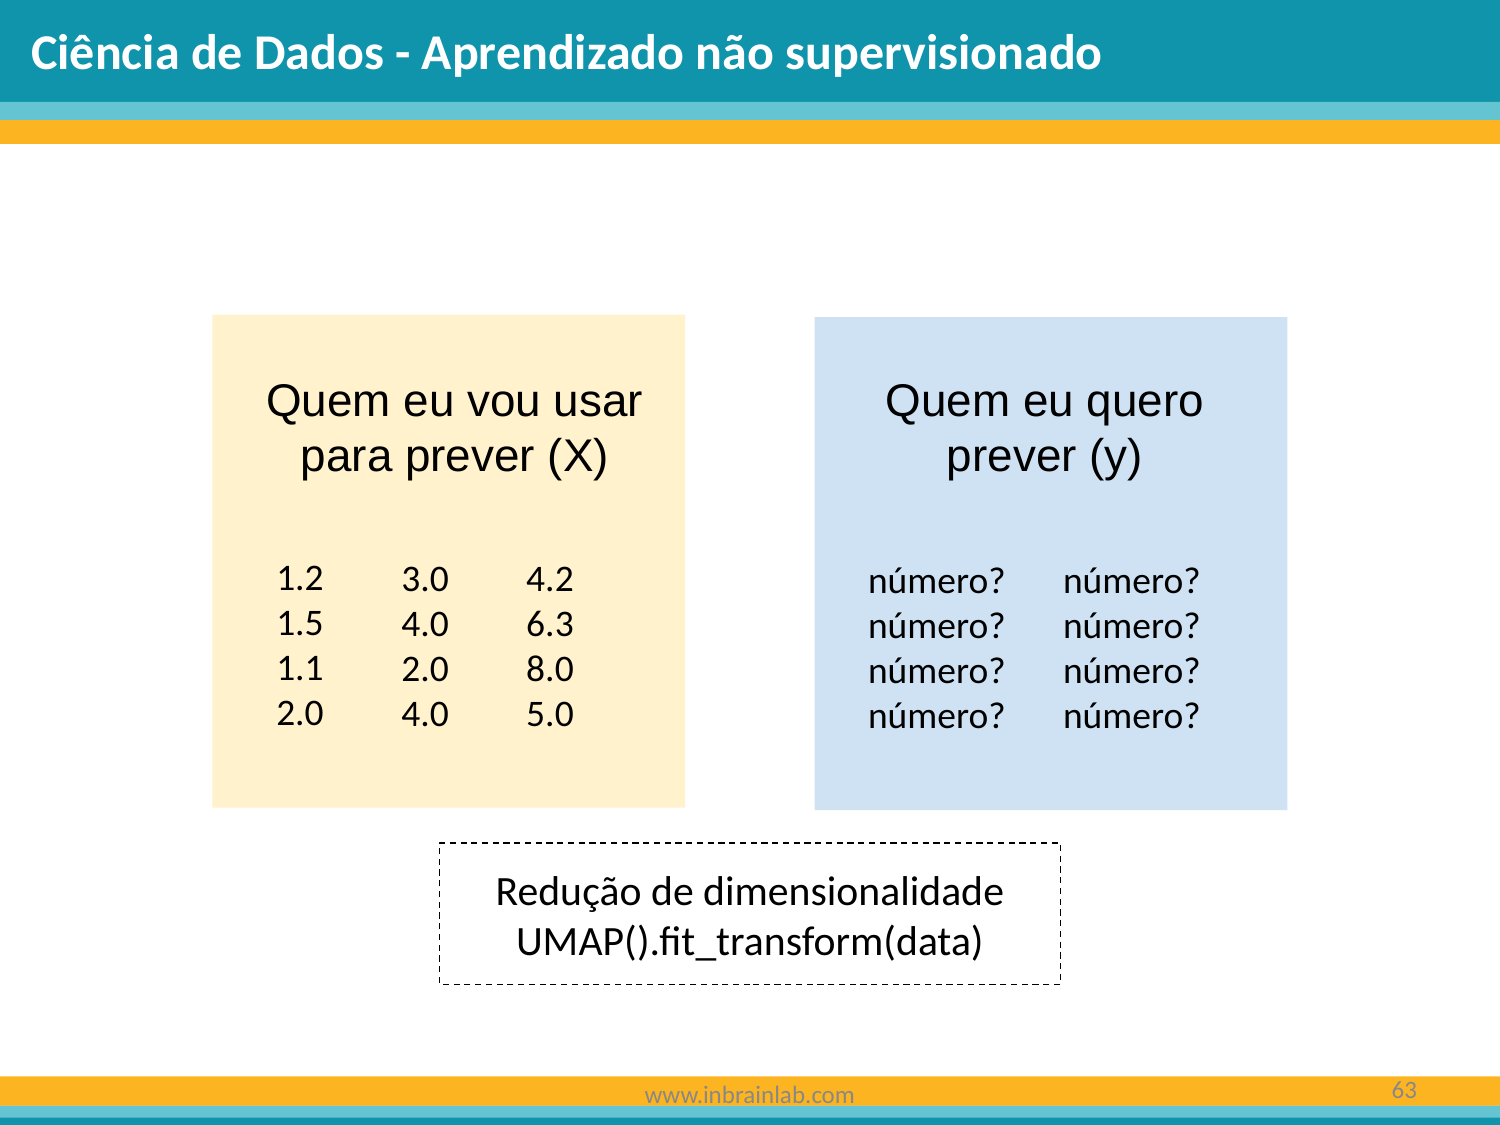

Ciência de Dados - Aprendizado não supervisionado

Quem eu vou usar para prever (X)
Quem eu quero prever (y)
1.2
1.5
1.1
2.0
3.0
4.0
2.0
4.0
4.2
6.3
8.0
5.0
número?
número?
número?
número?

número?
número?
número?
número?

Redução de dimensionalidade
UMAP().fit_transform(data)
63
www.inbrainlab.com